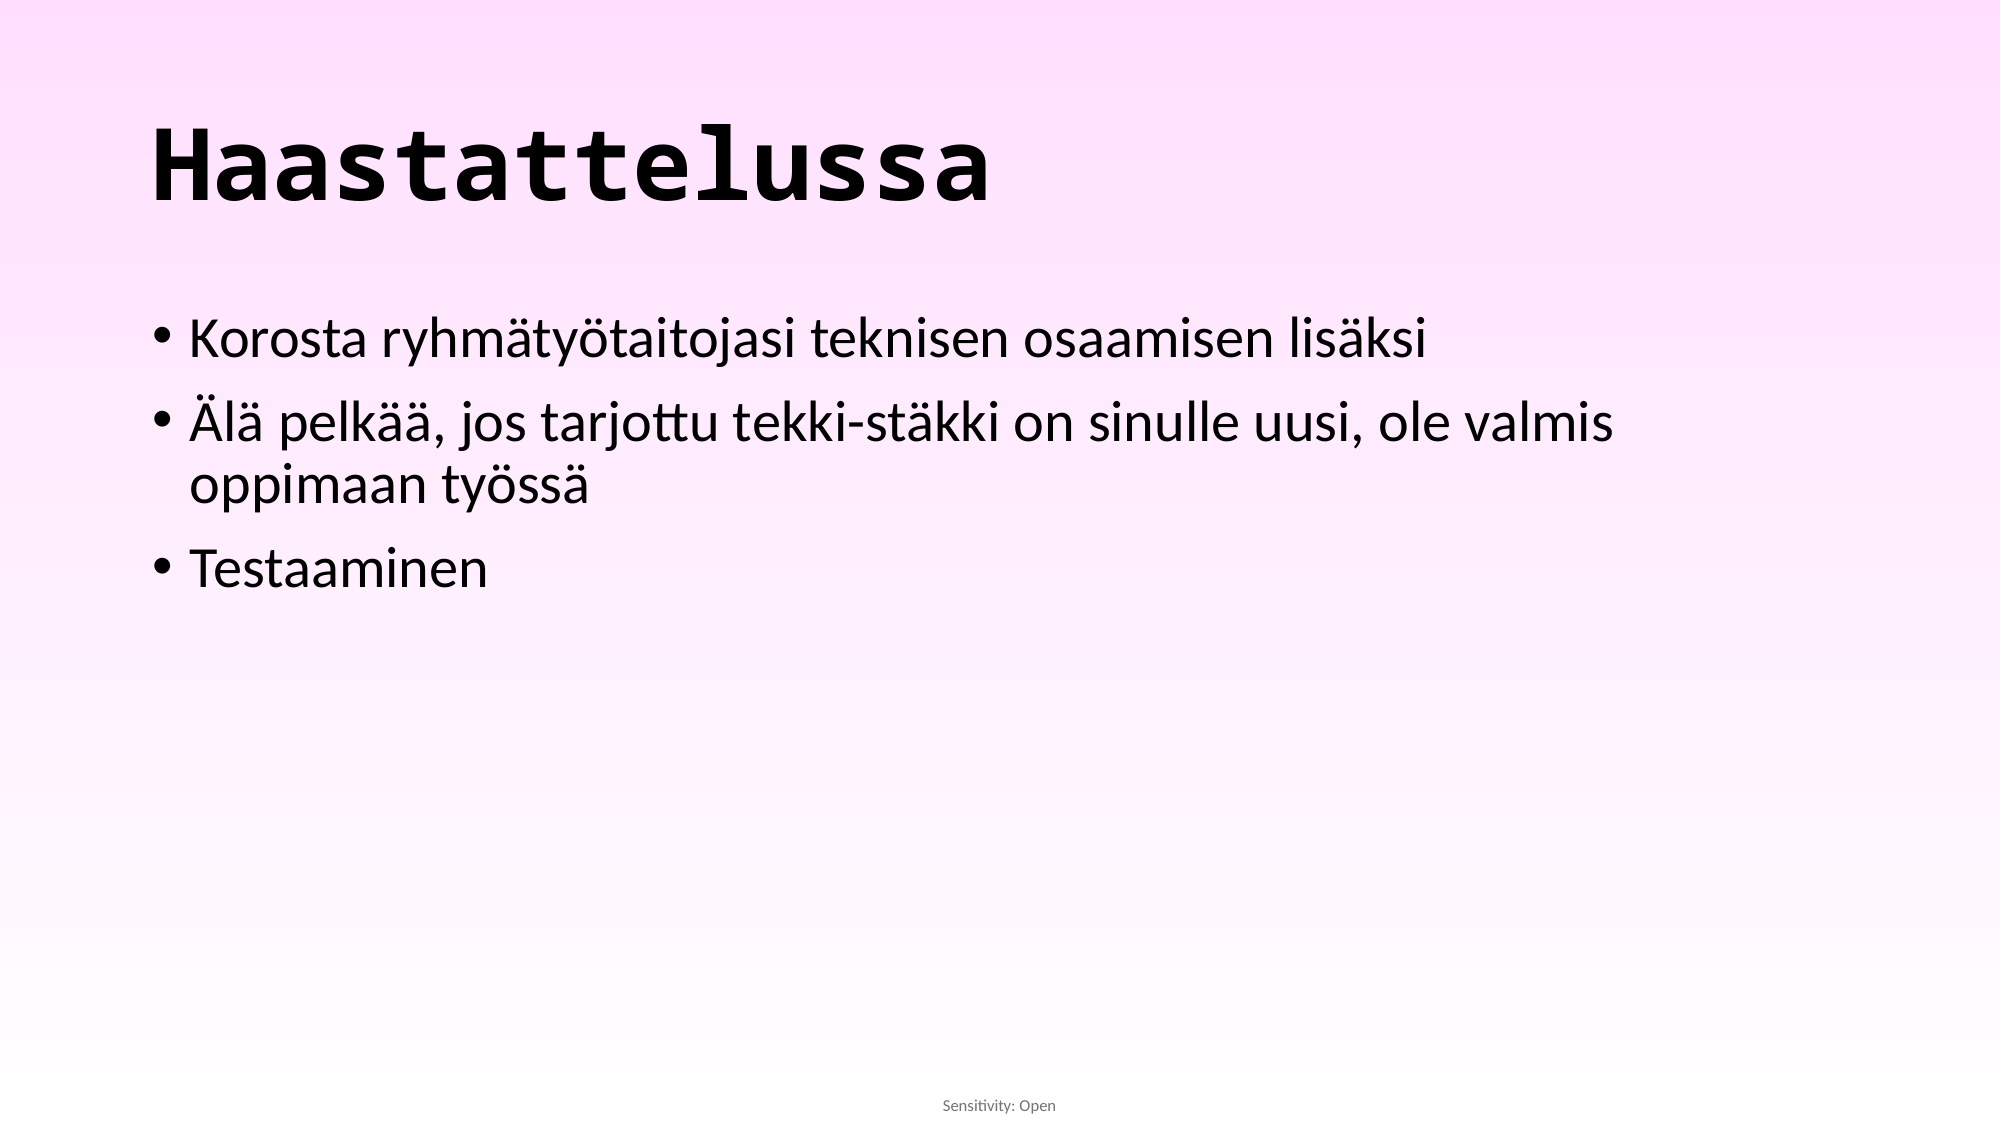

# Haastattelussa
Korosta ryhmätyötaitojasi teknisen osaamisen lisäksi
Älä pelkää, jos tarjottu tekki-stäkki on sinulle uusi, ole valmis oppimaan työssä
Testaaminen